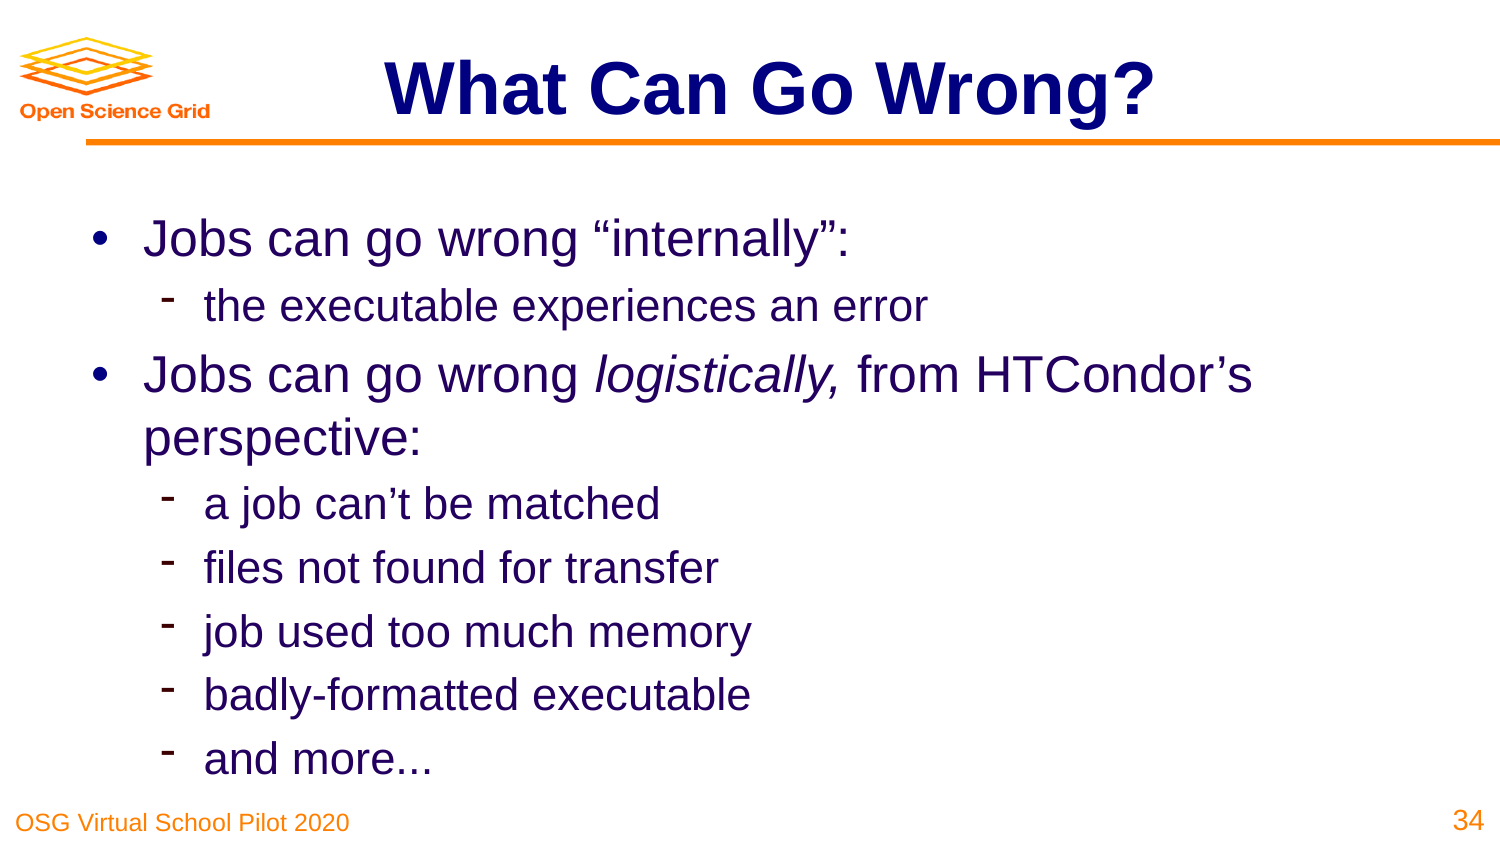

# What Can Go Wrong?
Jobs can go wrong “internally”:
the executable experiences an error
Jobs can go wrong logistically, from HTCondor’s perspective:
a job can’t be matched
files not found for transfer
job used too much memory
badly-formatted executable
and more...
34